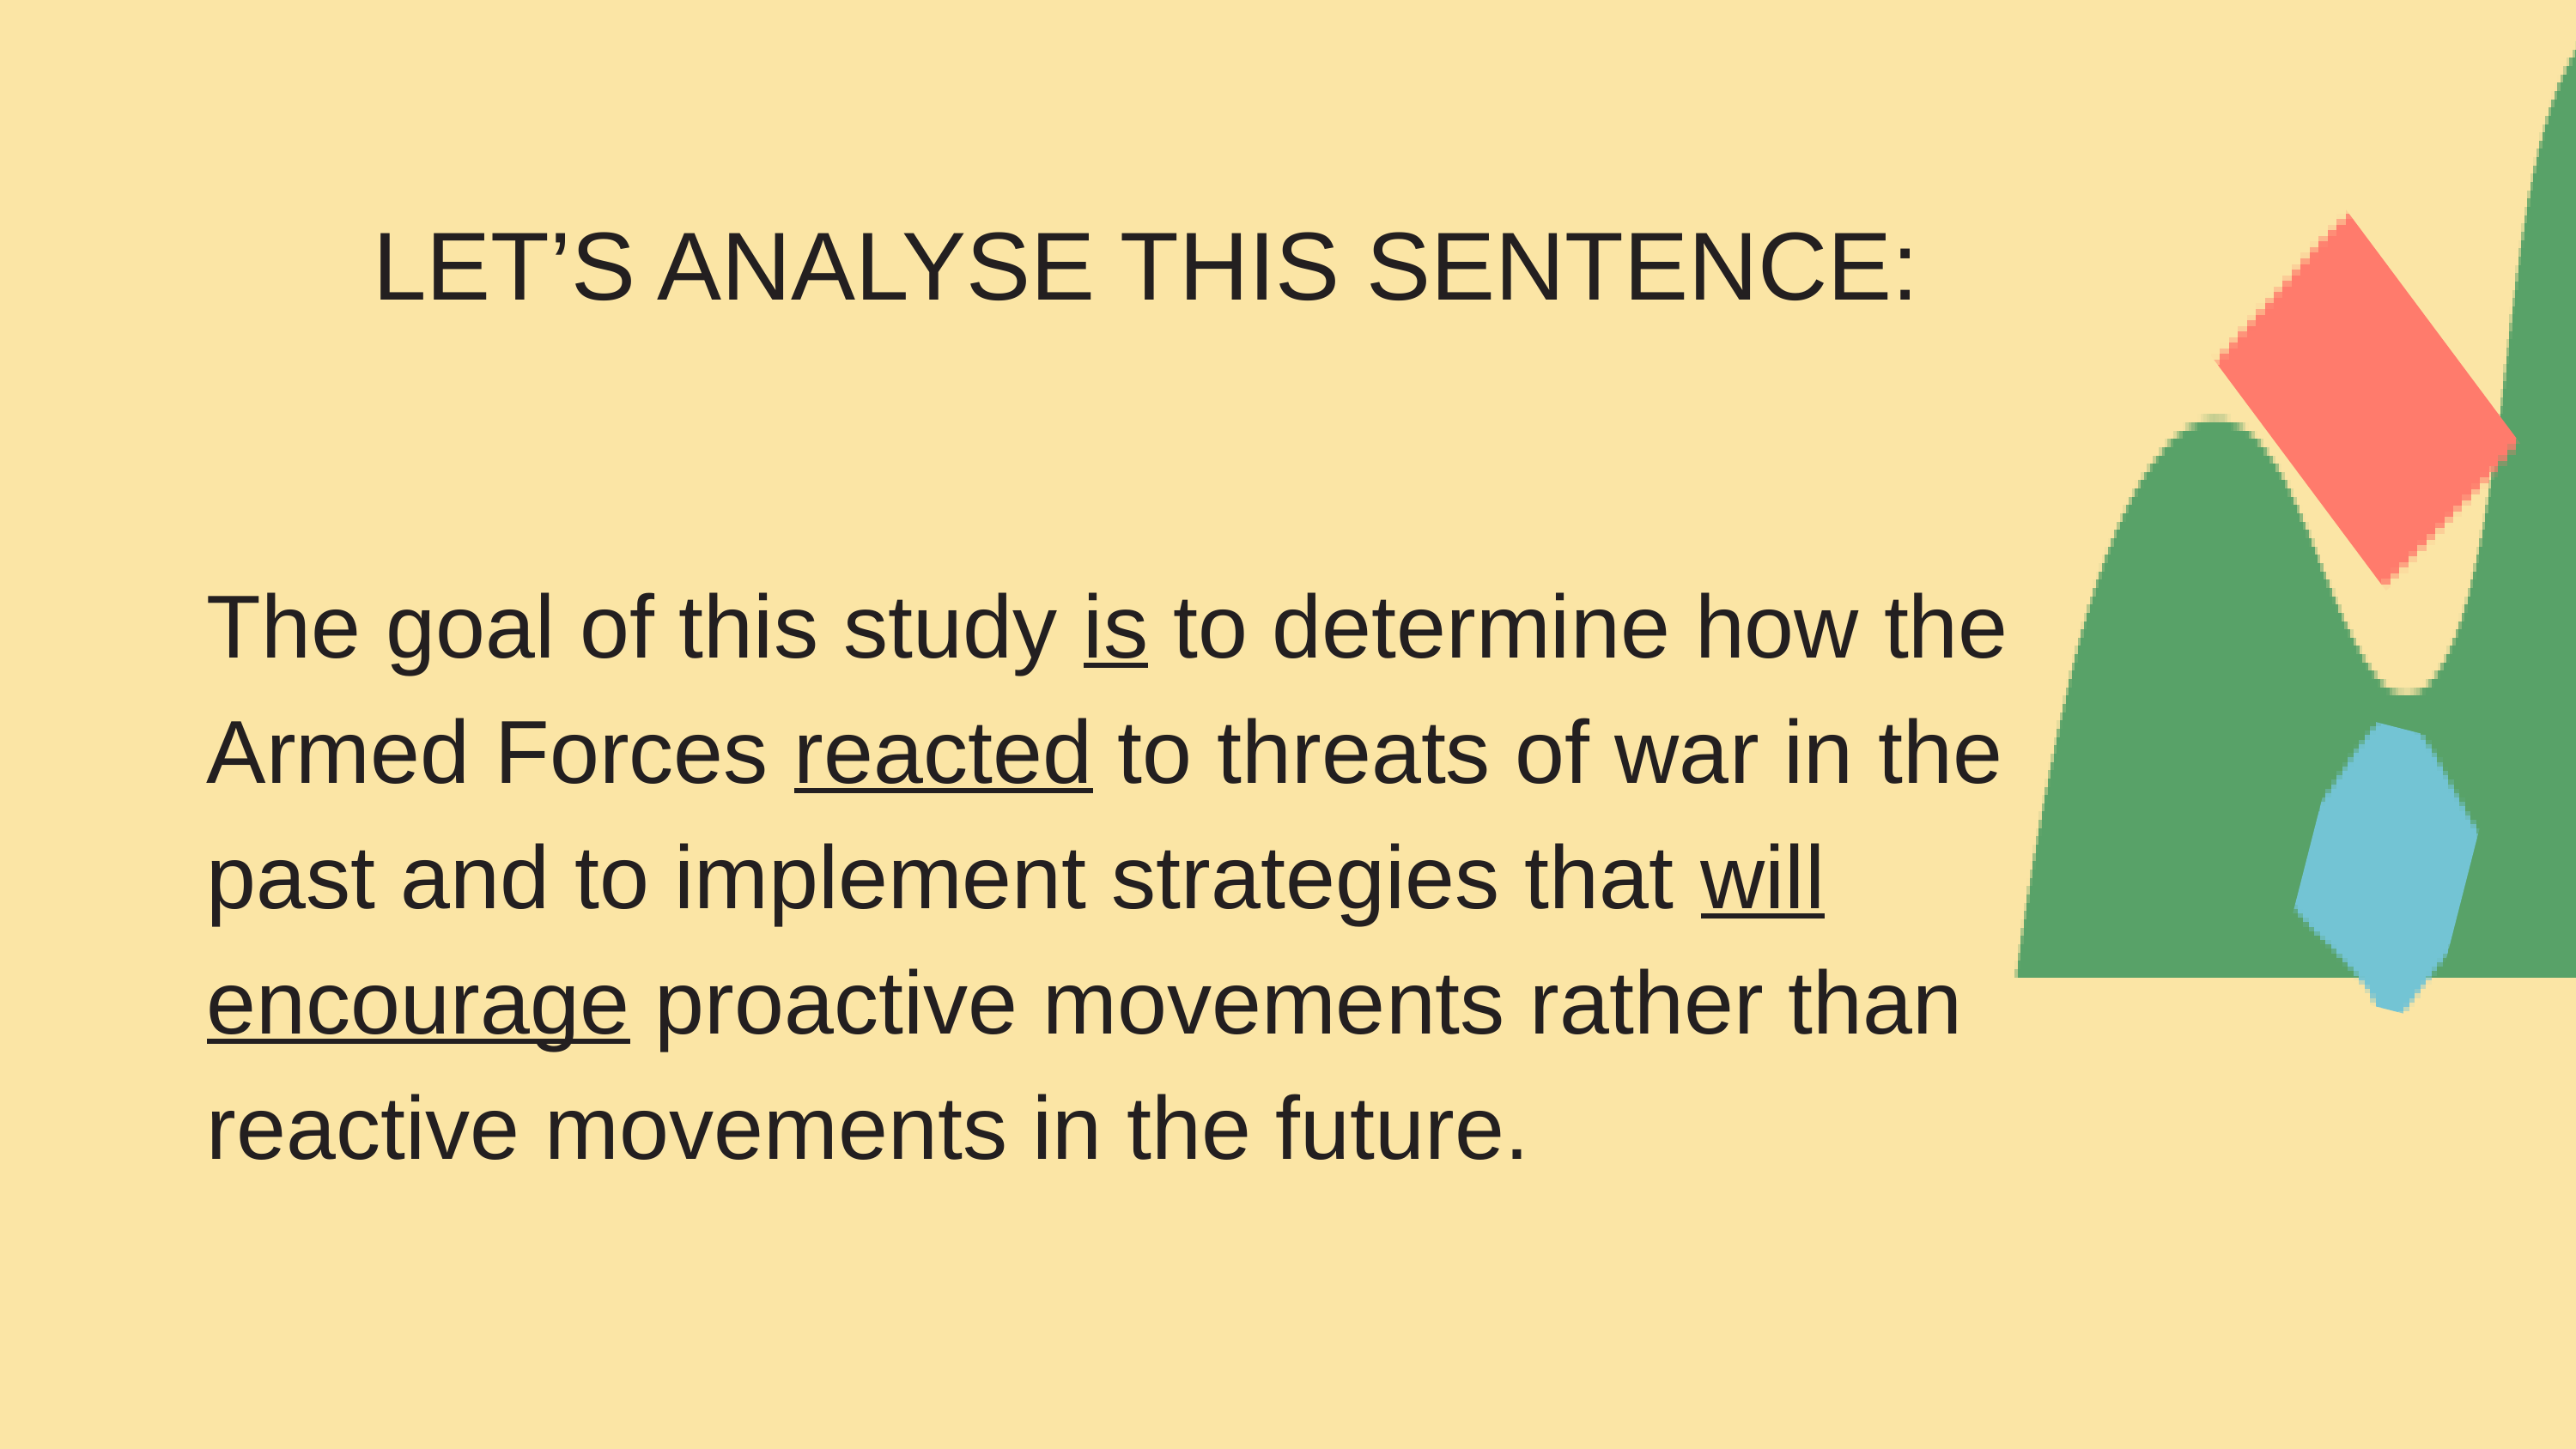

LET’S ANALYSE THIS SENTENCE:

The goal of this study is to determine how the Armed Forces reacted to threats of war in the past and to implement strategies that will encourage proactive movements rather than reactive movements in the future.